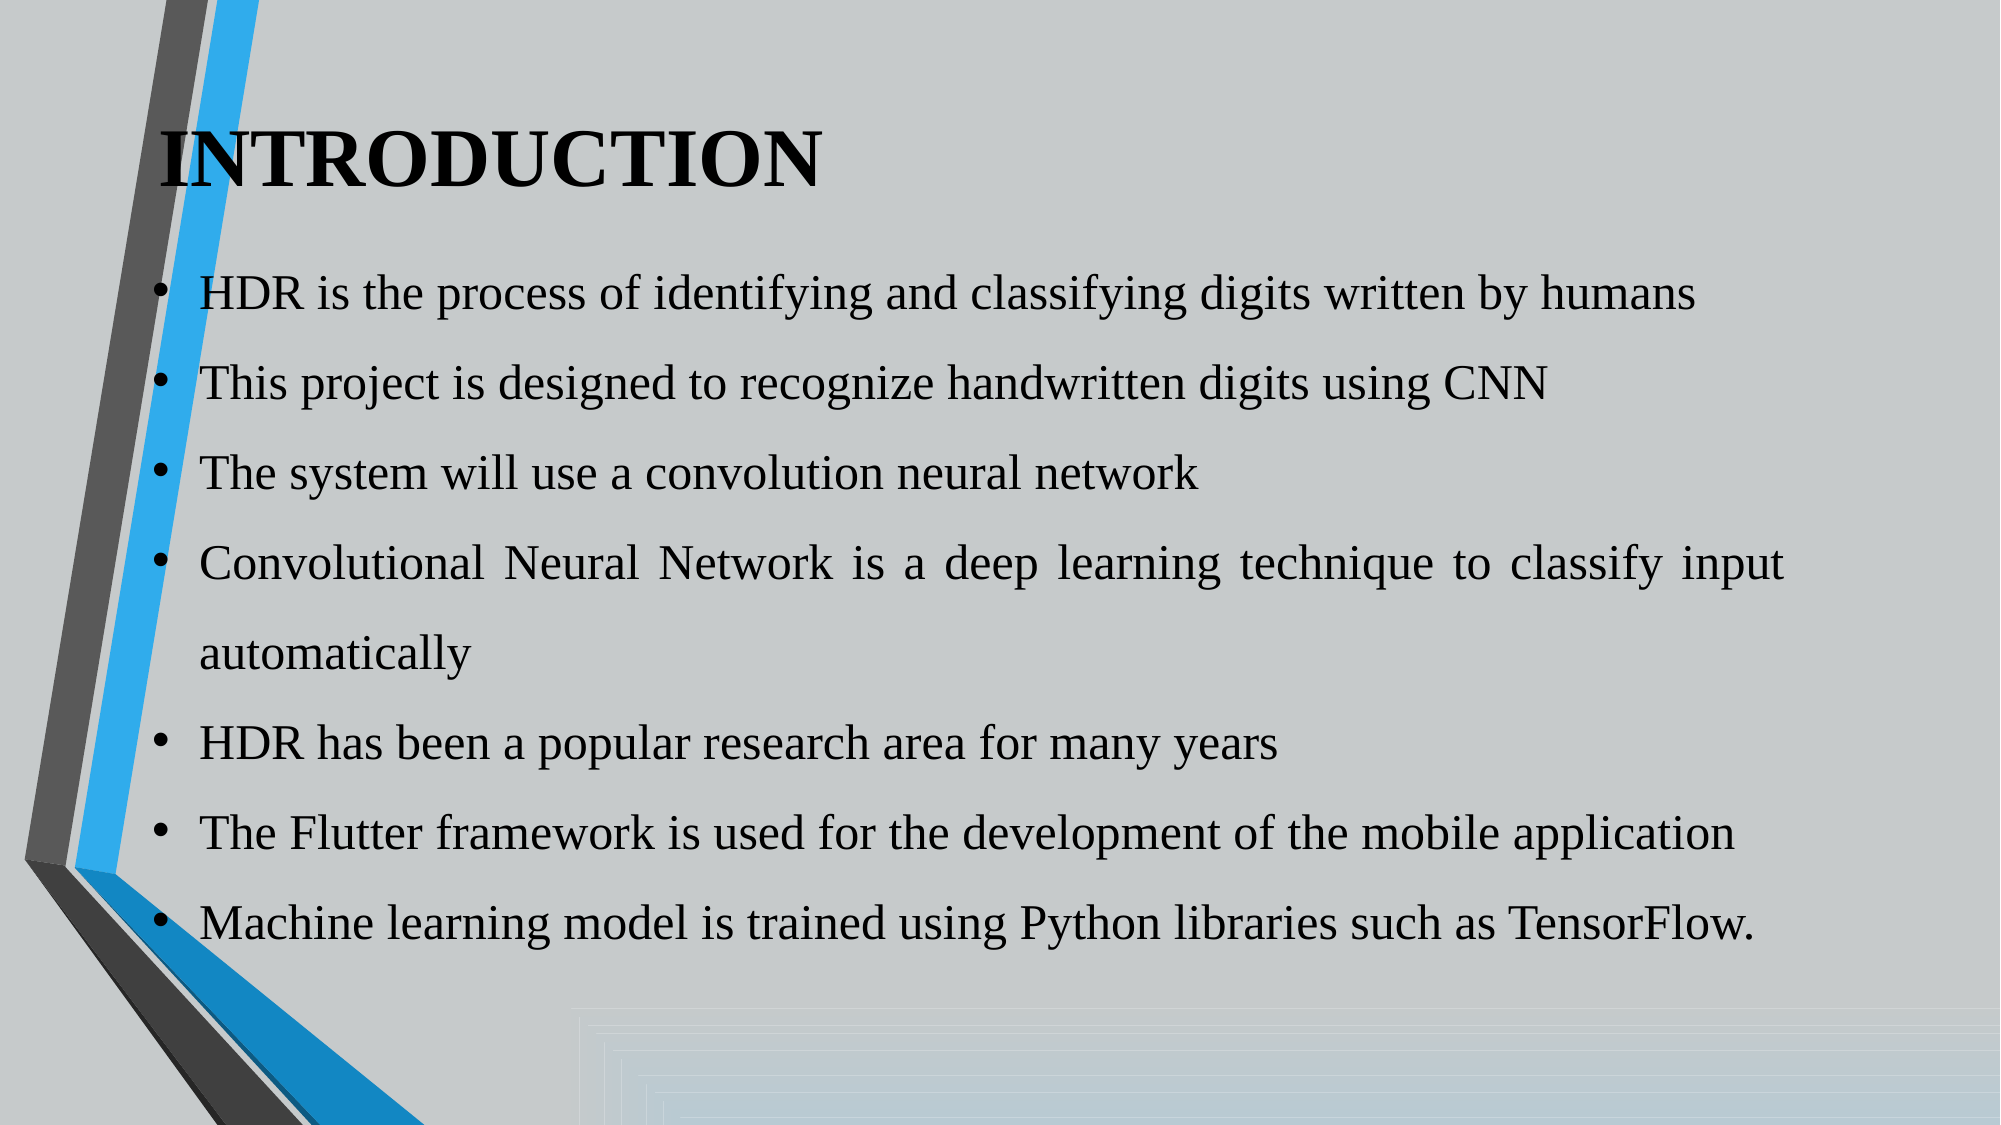

# INTRODUCTION
HDR is the process of identifying and classifying digits written by humans
This project is designed to recognize handwritten digits using CNN
The system will use a convolution neural network
Convolutional Neural Network is a deep learning technique to classify input automatically
HDR has been a popular research area for many years
The Flutter framework is used for the development of the mobile application
Machine learning model is trained using Python libraries such as TensorFlow.